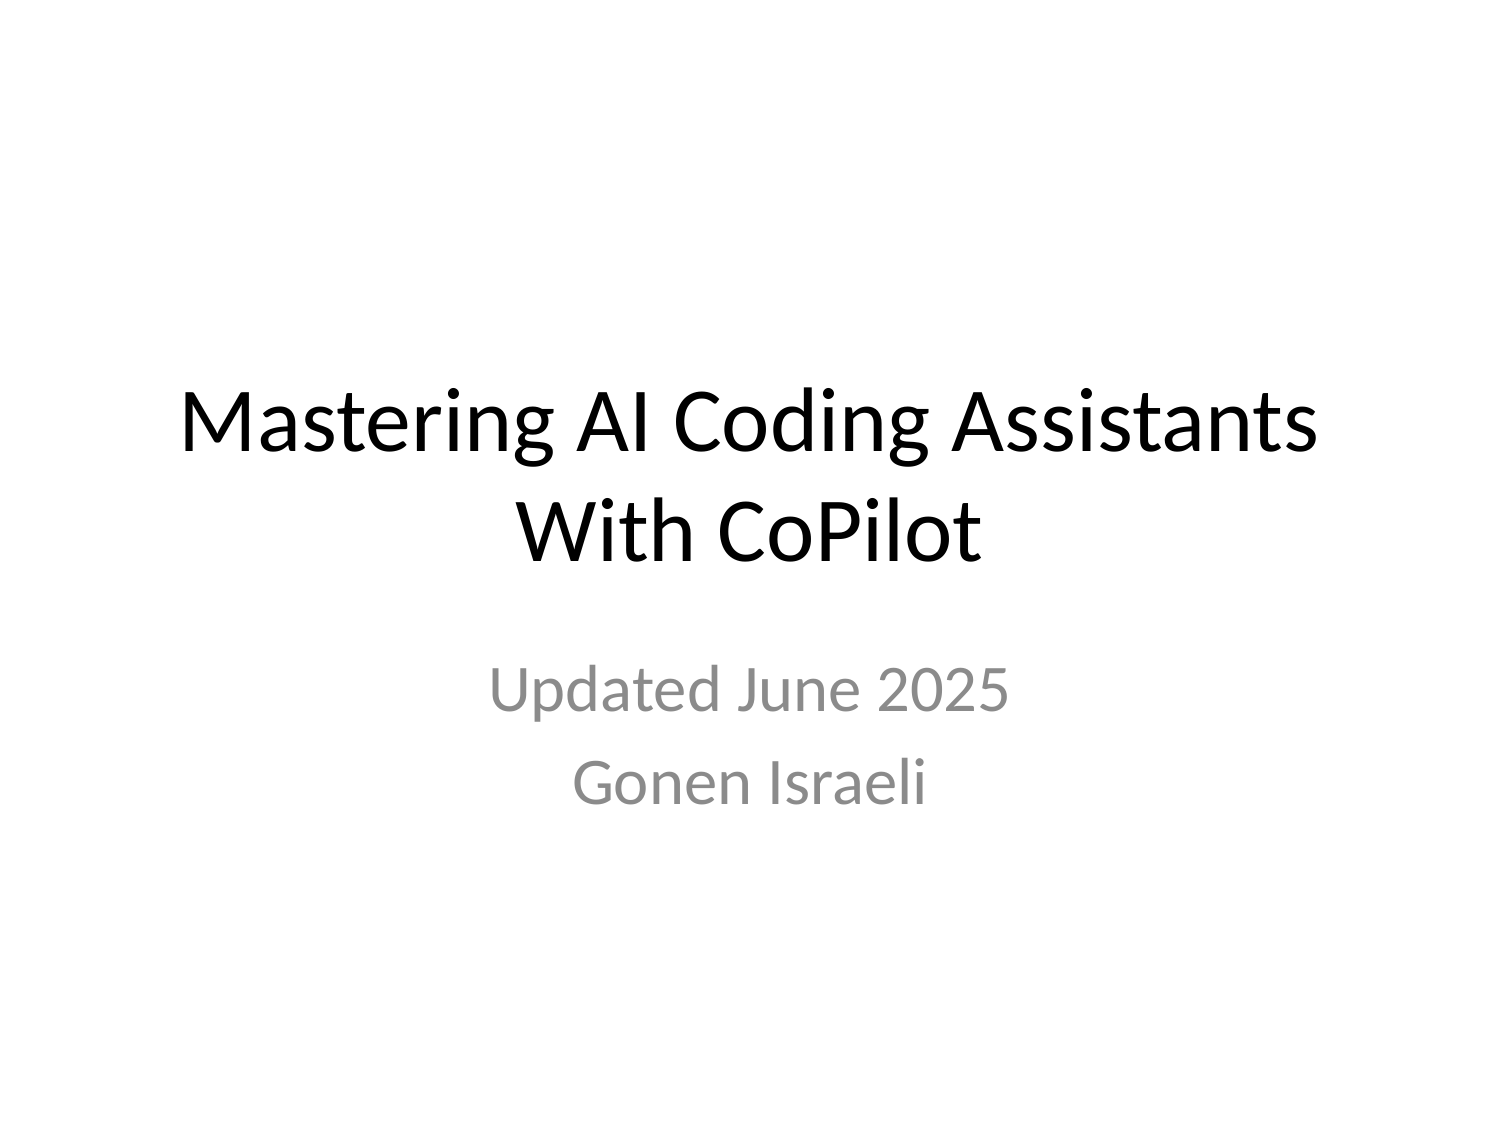

# Mastering AI Coding Assistants With CoPilot
Updated June 2025
Gonen Israeli